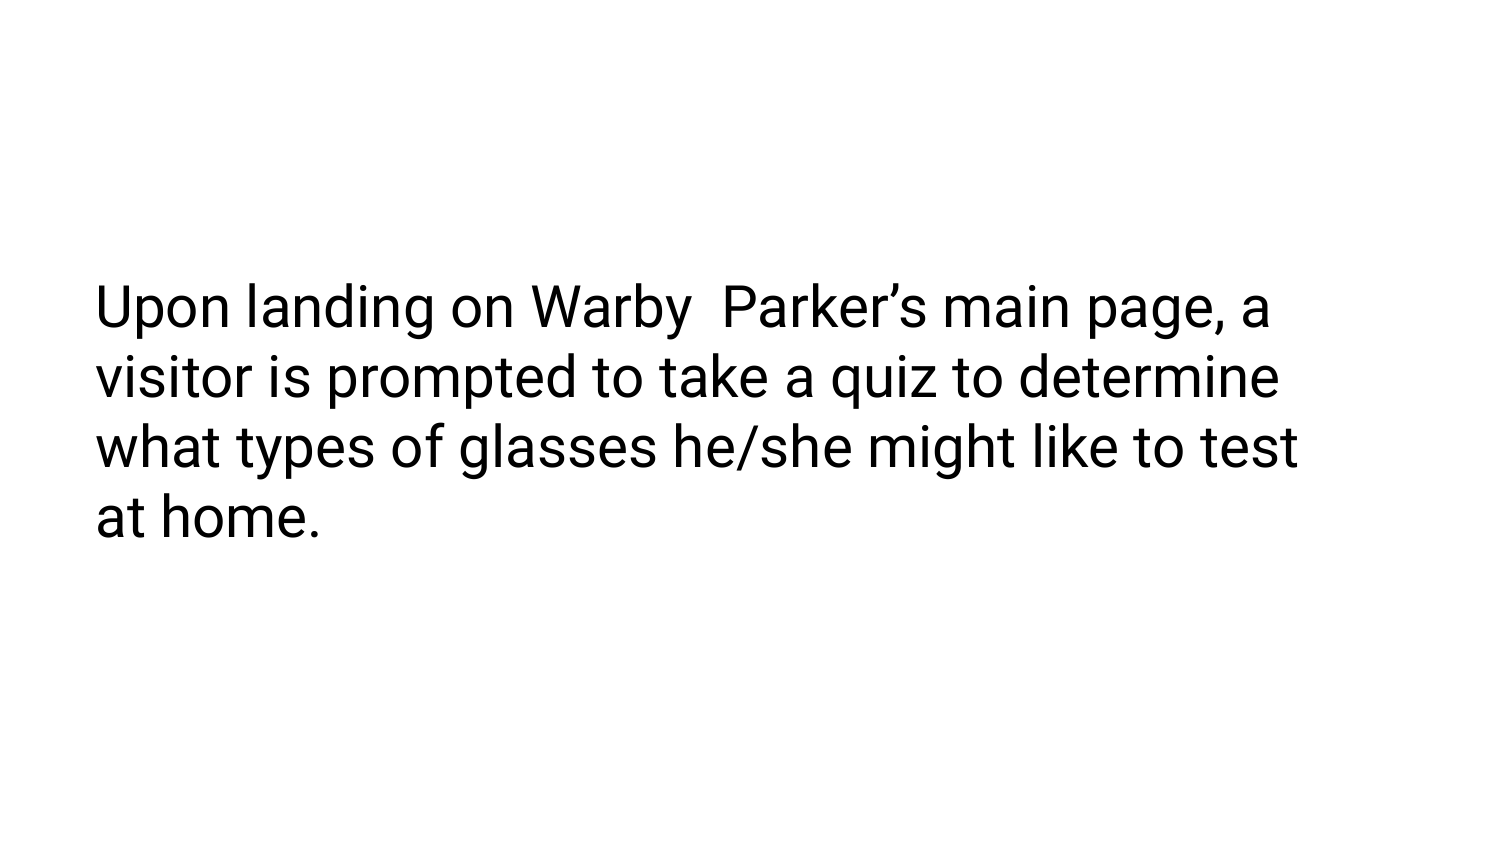

# Upon landing on Warby  Parker’s main page, a visitor is prompted to take a quiz to determine what types of glasses he/she might like to test at home.